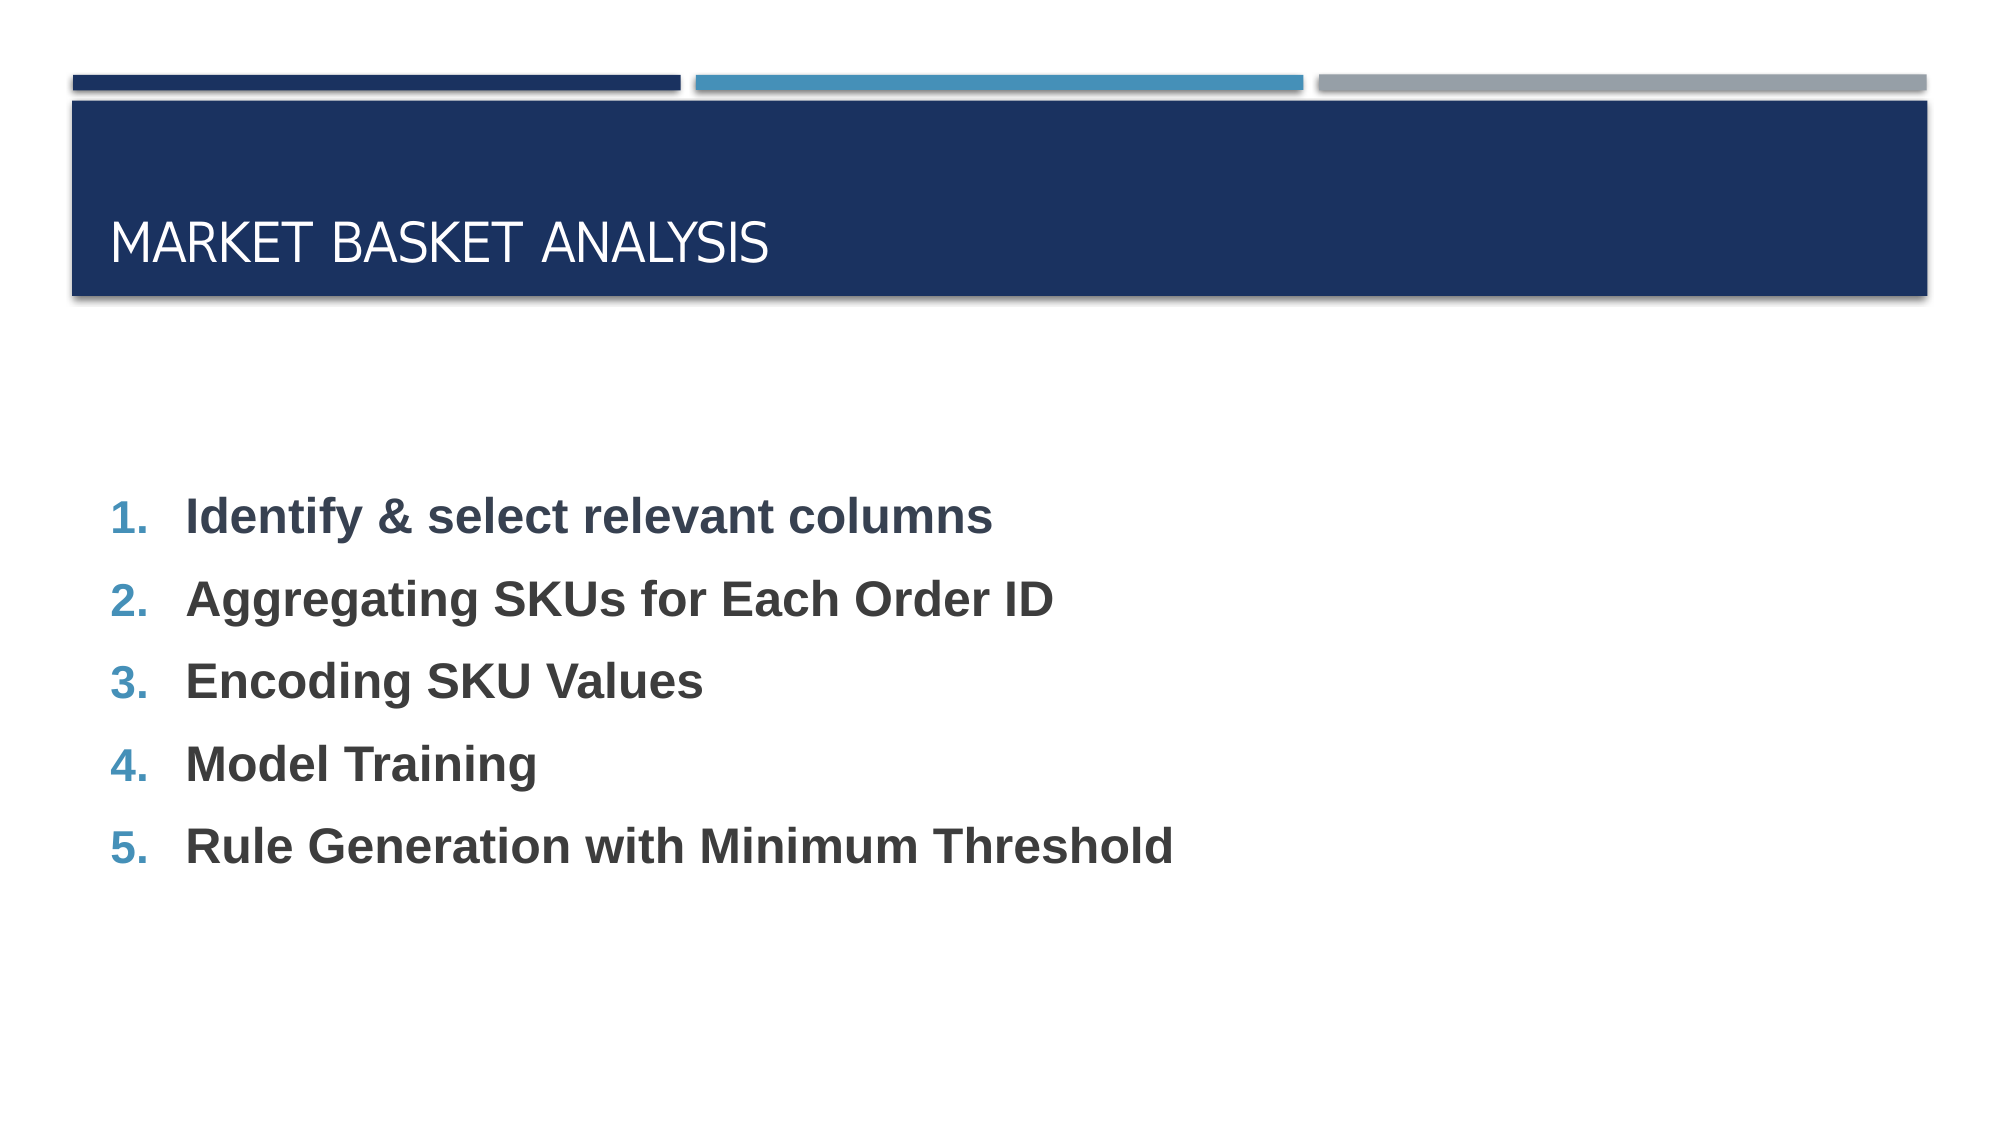

# MARKET BASKET ANALYSIS
Identify & select relevant columns
Aggregating SKUs for Each Order ID
Encoding SKU Values
Model Training
Rule Generation with Minimum Threshold